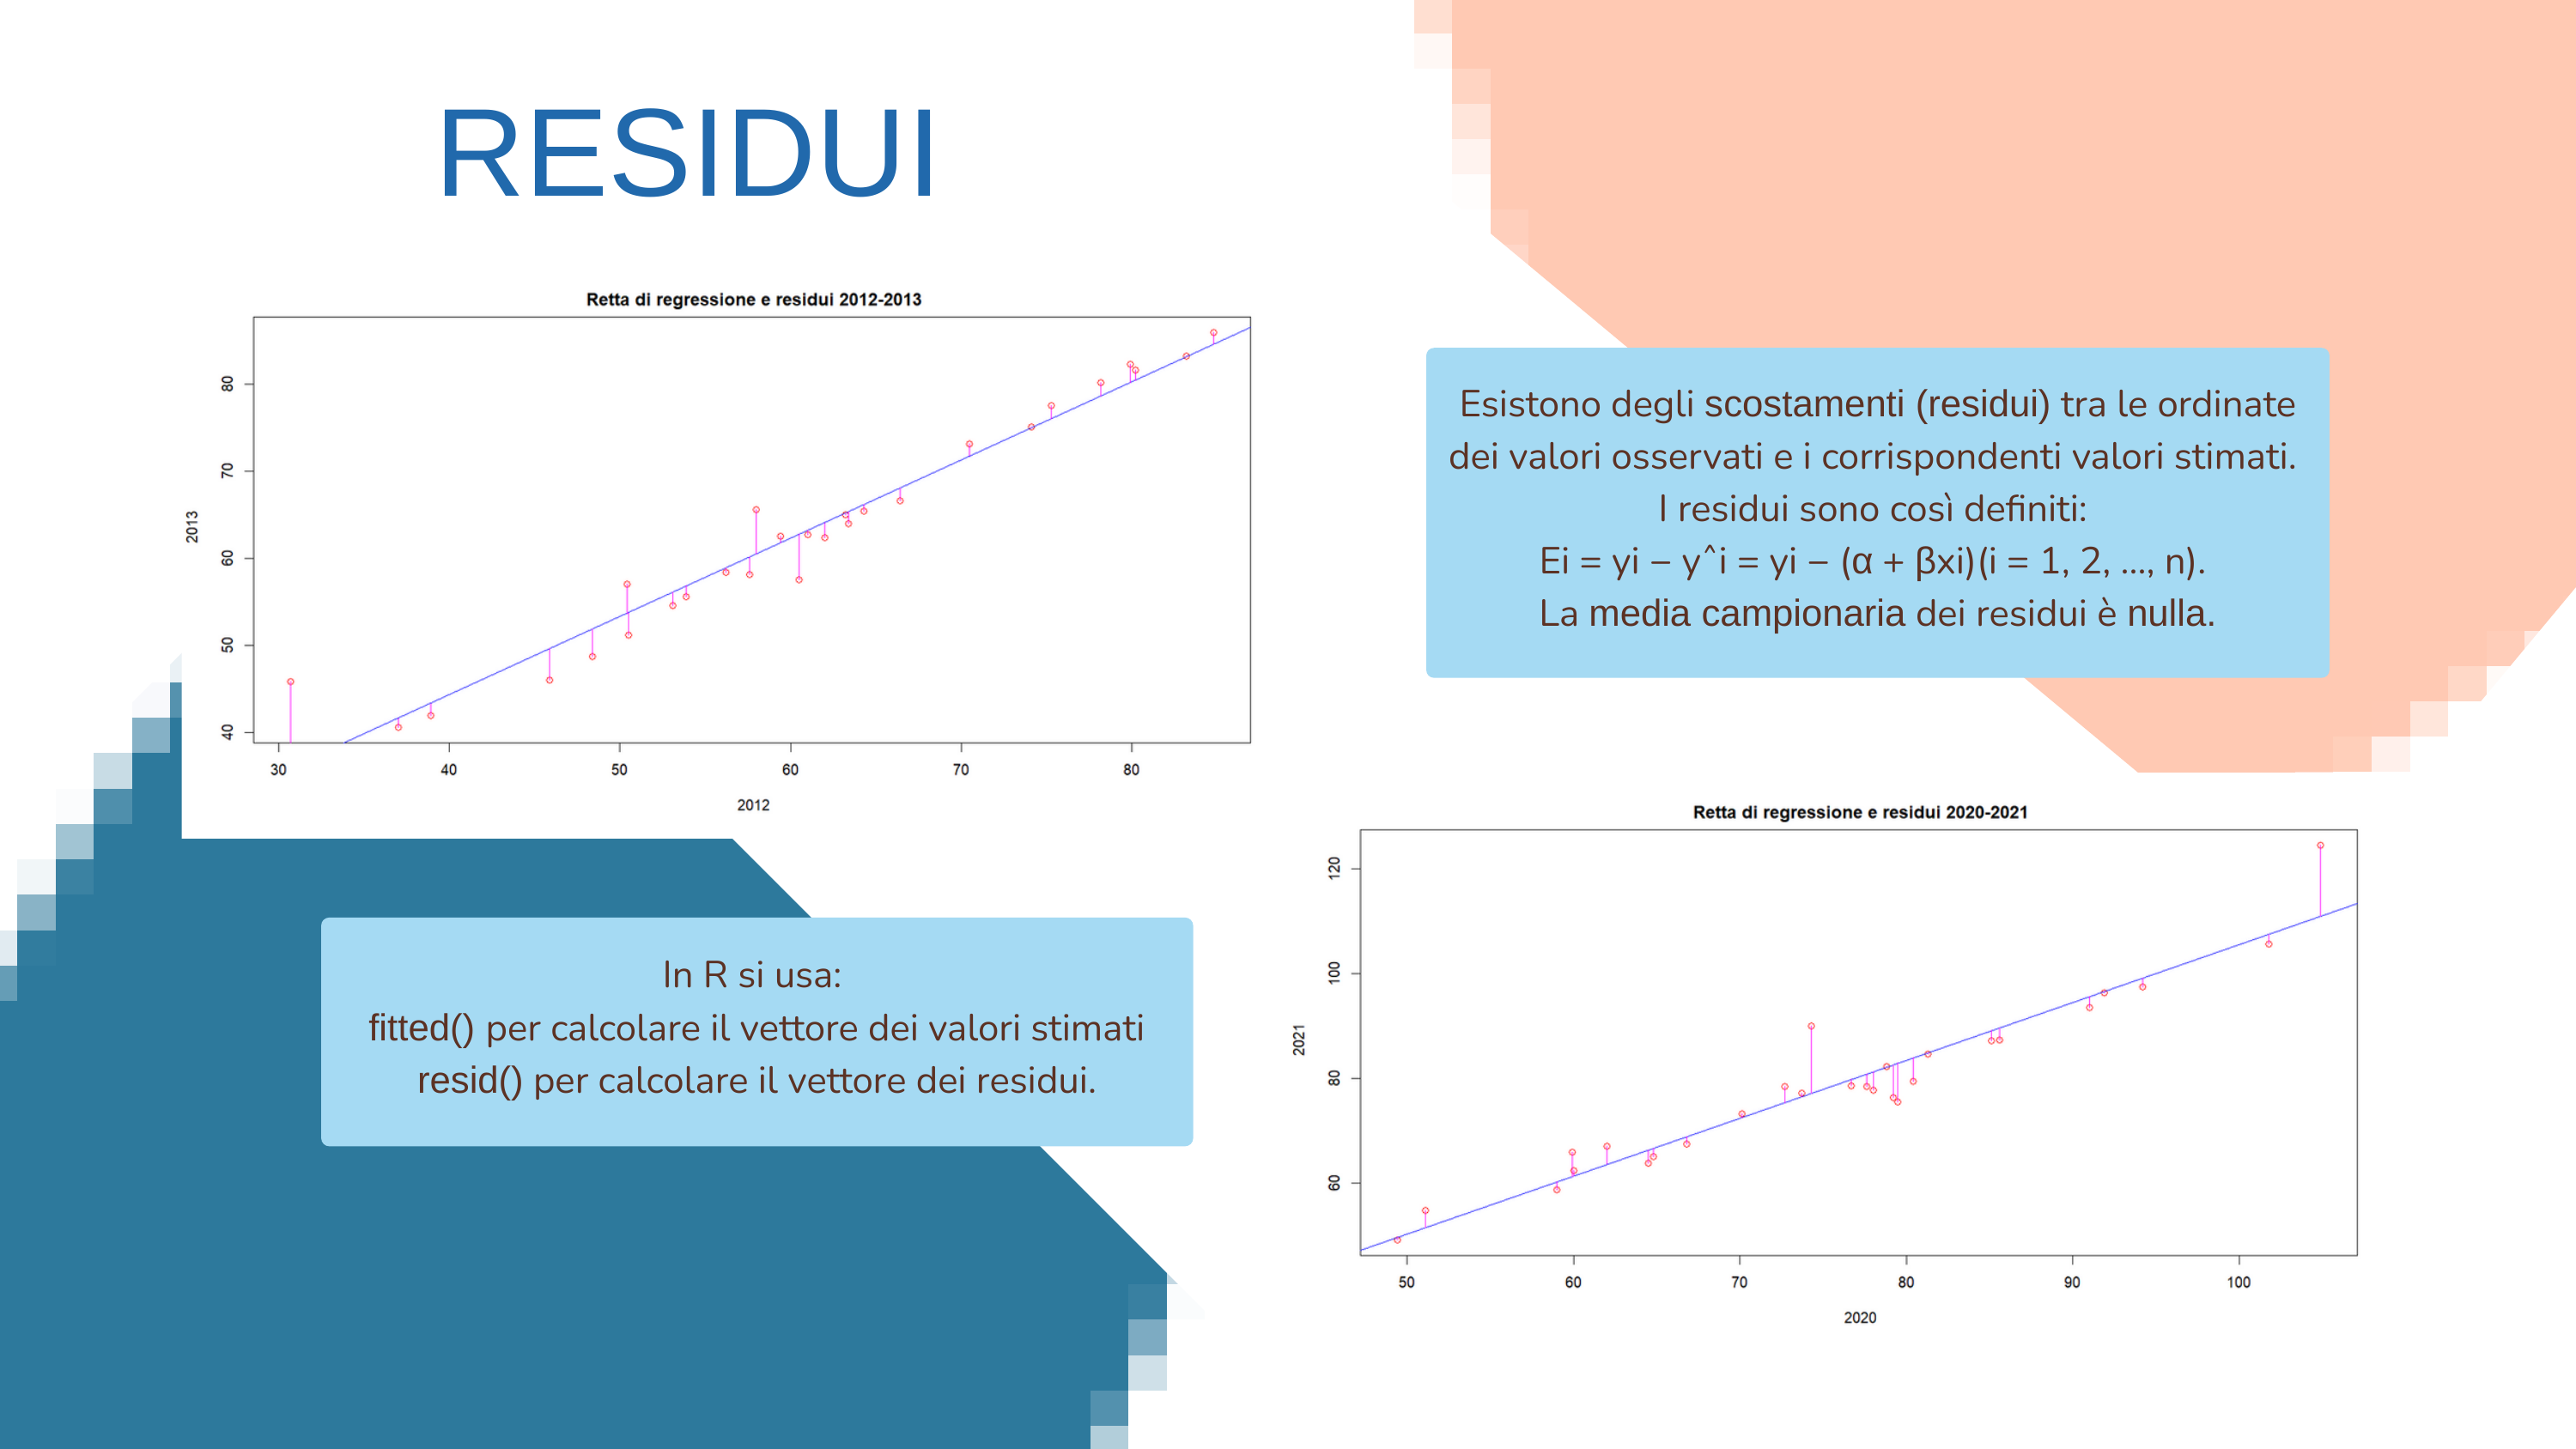

RESIDUI

Esistono degli scostamenti (residui) tra le ordinate dei valori osservati e i corrispondenti valori stimati.
I residui sono così definiti:
Ei = yi − yˆi = yi − (α + βxi)(i = 1, 2, ..., n).
La media campionaria dei residui è nulla.

In R si usa:
fitted() per calcolare il vettore dei valori stimati
resid() per calcolare il vettore dei residui.